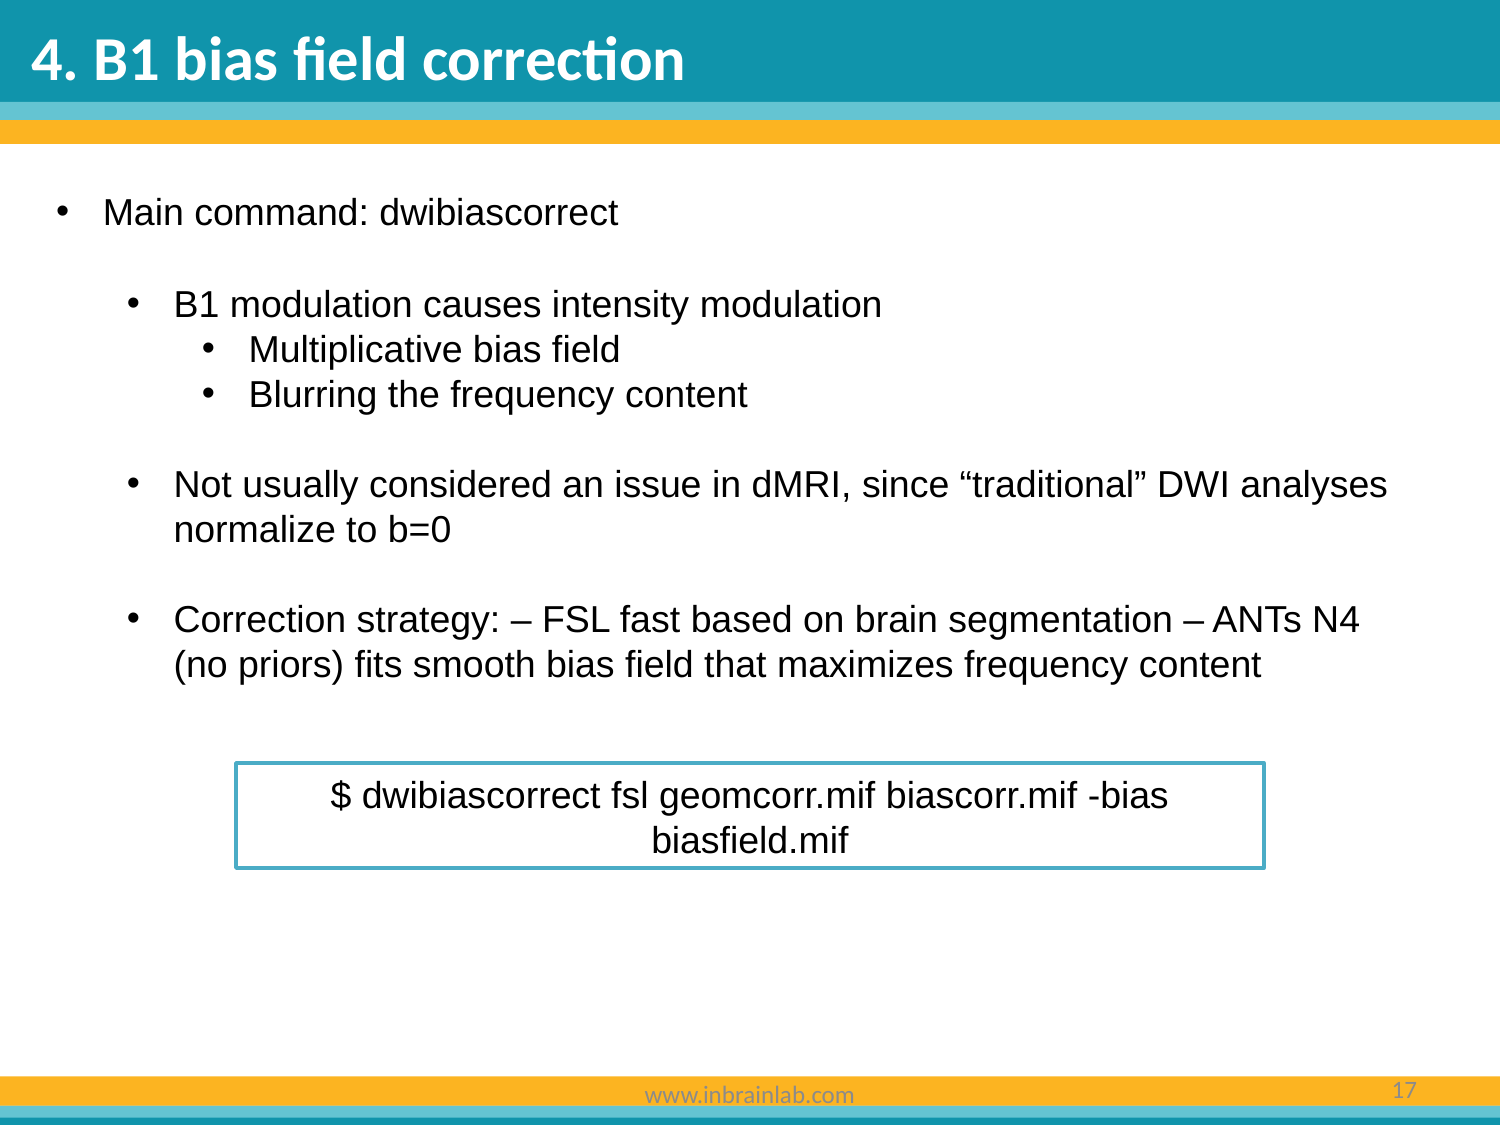

4. B1 bias field correction
Main command: dwibiascorrect
B1 modulation causes intensity modulation
Multiplicative bias field
Blurring the frequency content

Not usually considered an issue in dMRI, since “traditional” DWI analyses normalize to b=0

Correction strategy: – FSL fast based on brain segmentation – ANTs N4 (no priors) fits smooth bias field that maximizes frequency content
$ dwibiascorrect fsl geomcorr.mif biascorr.mif -bias biasfield.mif
17
www.inbrainlab.com